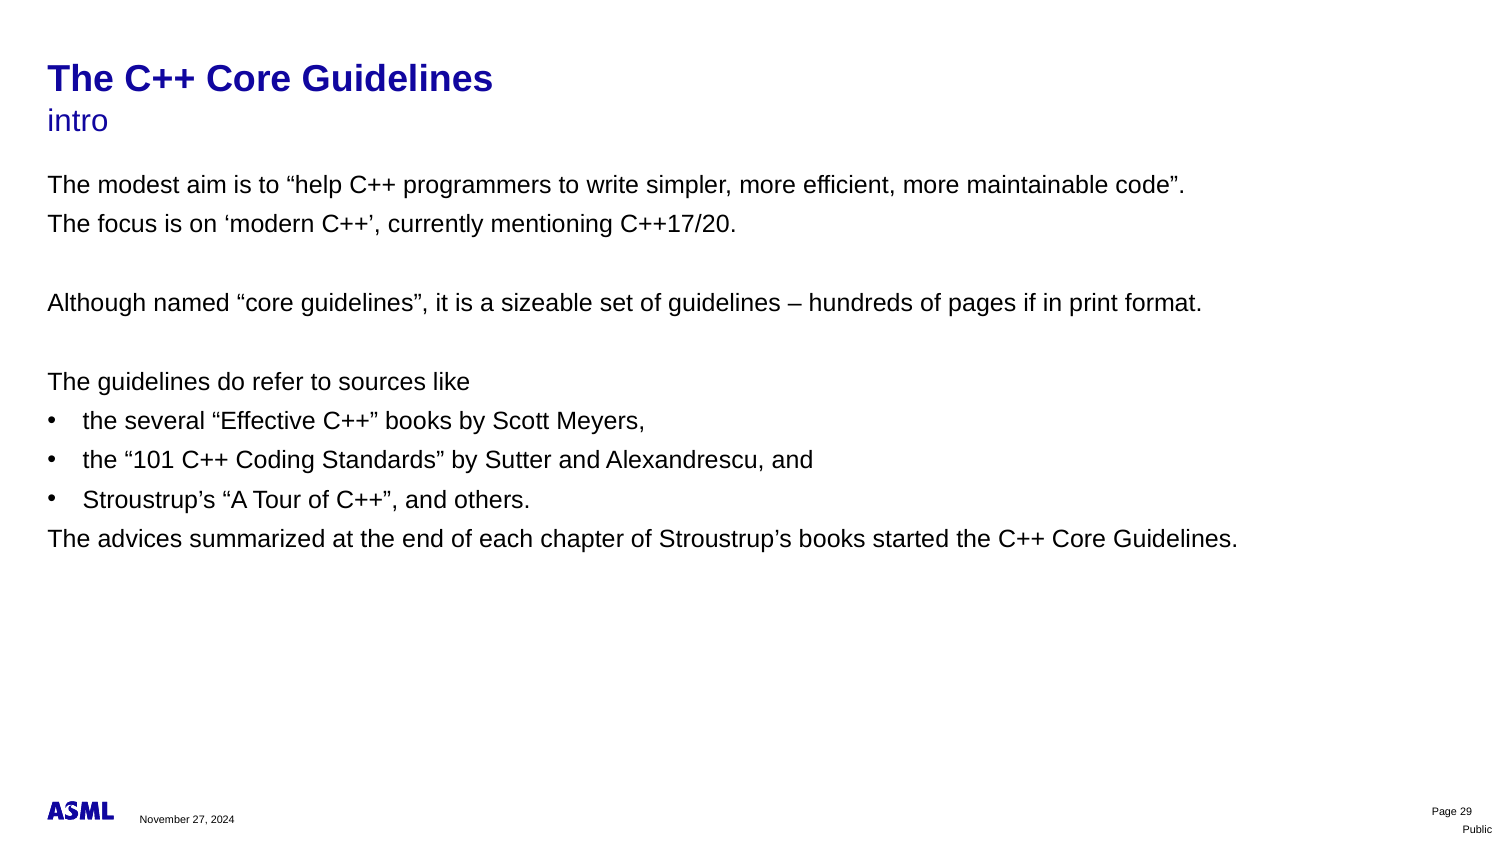

# The C++ Core Guidelines
intro
The modest aim is to “help C++ programmers to write simpler, more efficient, more maintainable code”.
The focus is on ‘modern C++’, currently mentioning C++17/20.

Although named “core guidelines”, it is a sizeable set of guidelines – hundreds of pages if in print format.

The guidelines do refer to sources like
the several “Effective C++” books by Scott Meyers,
the “101 C++ Coding Standards” by Sutter and Alexandrescu, and
Stroustrup’s “A Tour of C++”, and others.
The advices summarized at the end of each chapter of Stroustrup’s books started the C++ Core Guidelines.

November 27, 2024
Page 29